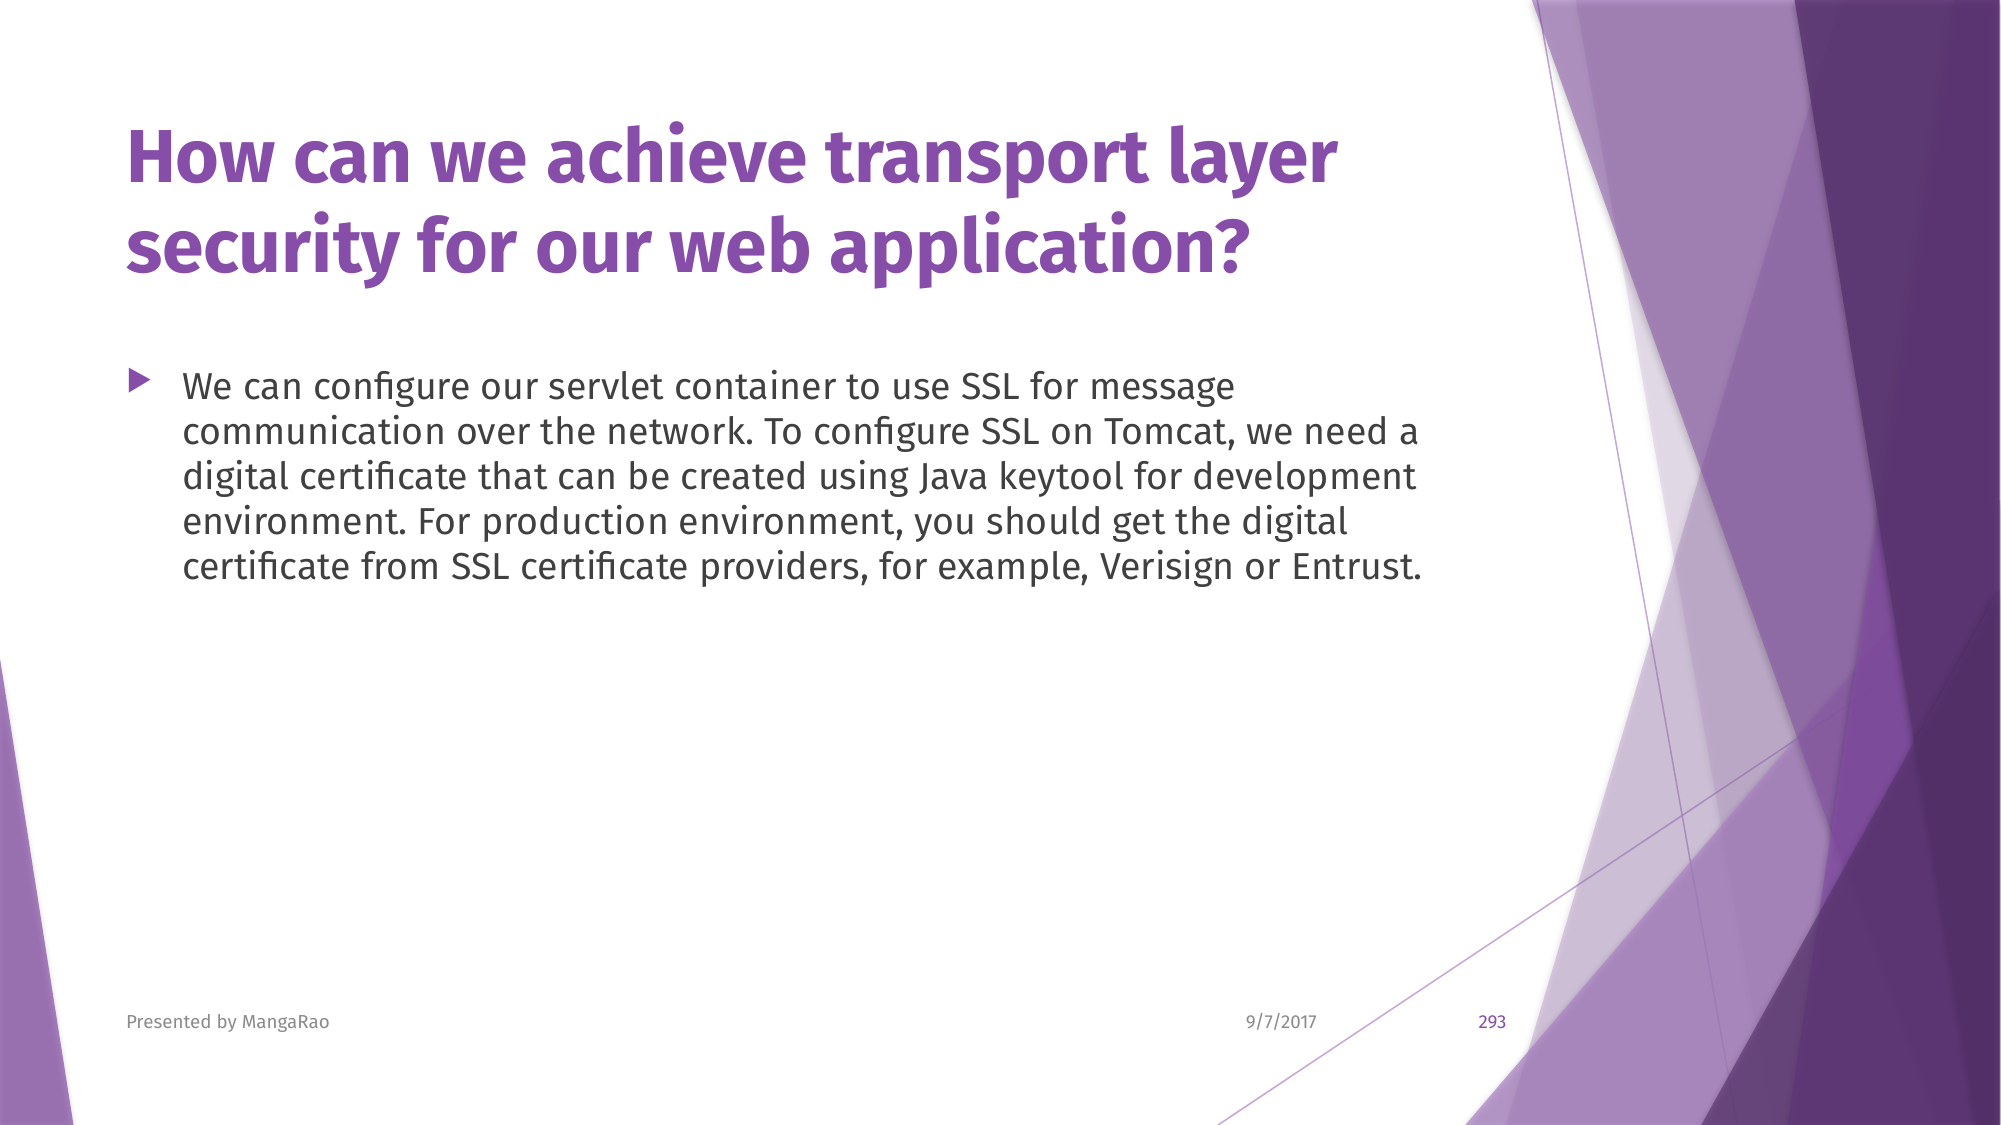

# How can we achieve transport layer security for our web application?
We can configure our servlet container to use SSL for message communication over the network. To configure SSL on Tomcat, we need a digital certificate that can be created using Java keytool for development environment. For production environment, you should get the digital certificate from SSL certificate providers, for example, Verisign or Entrust.
Presented by MangaRao
9/7/2017
293